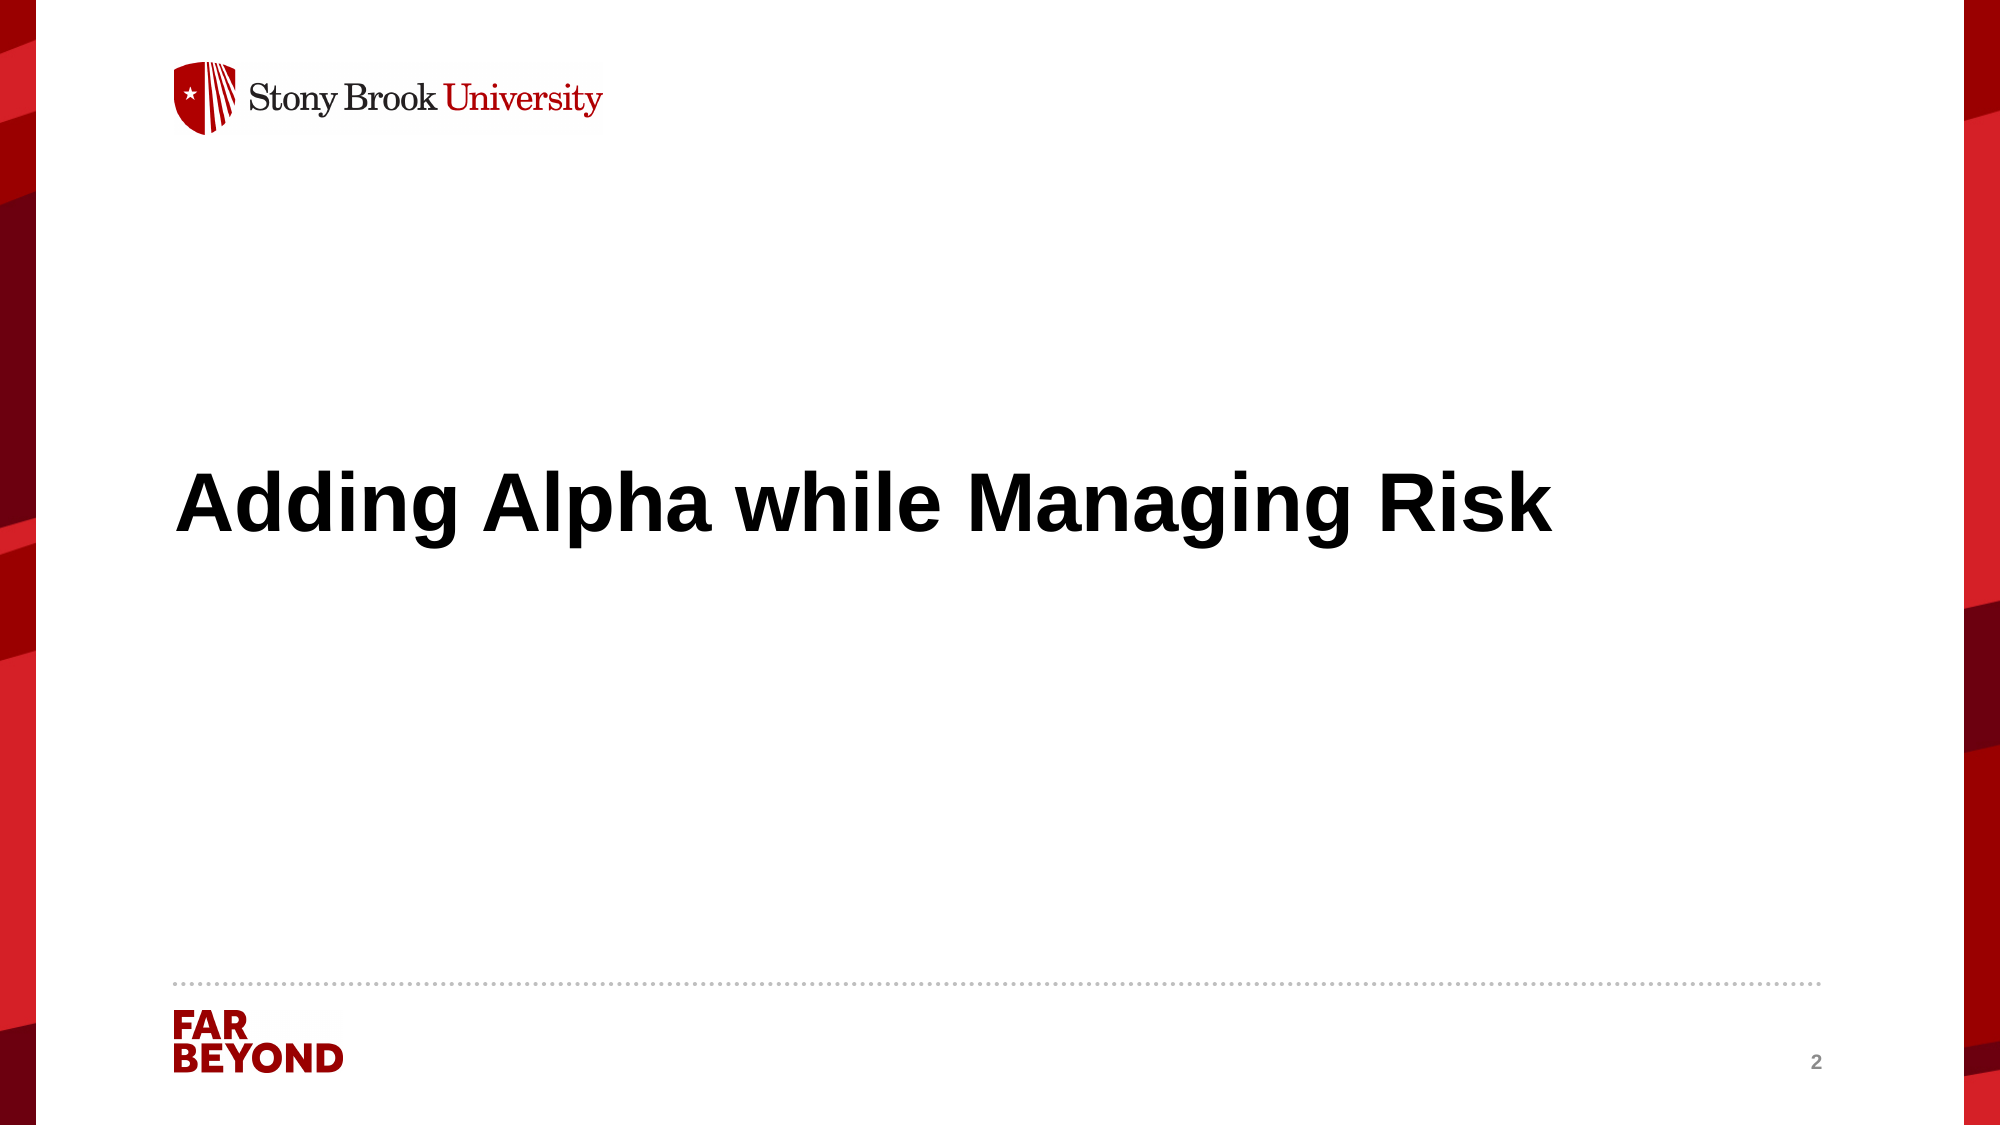

# Adding Alpha while Managing Risk
2